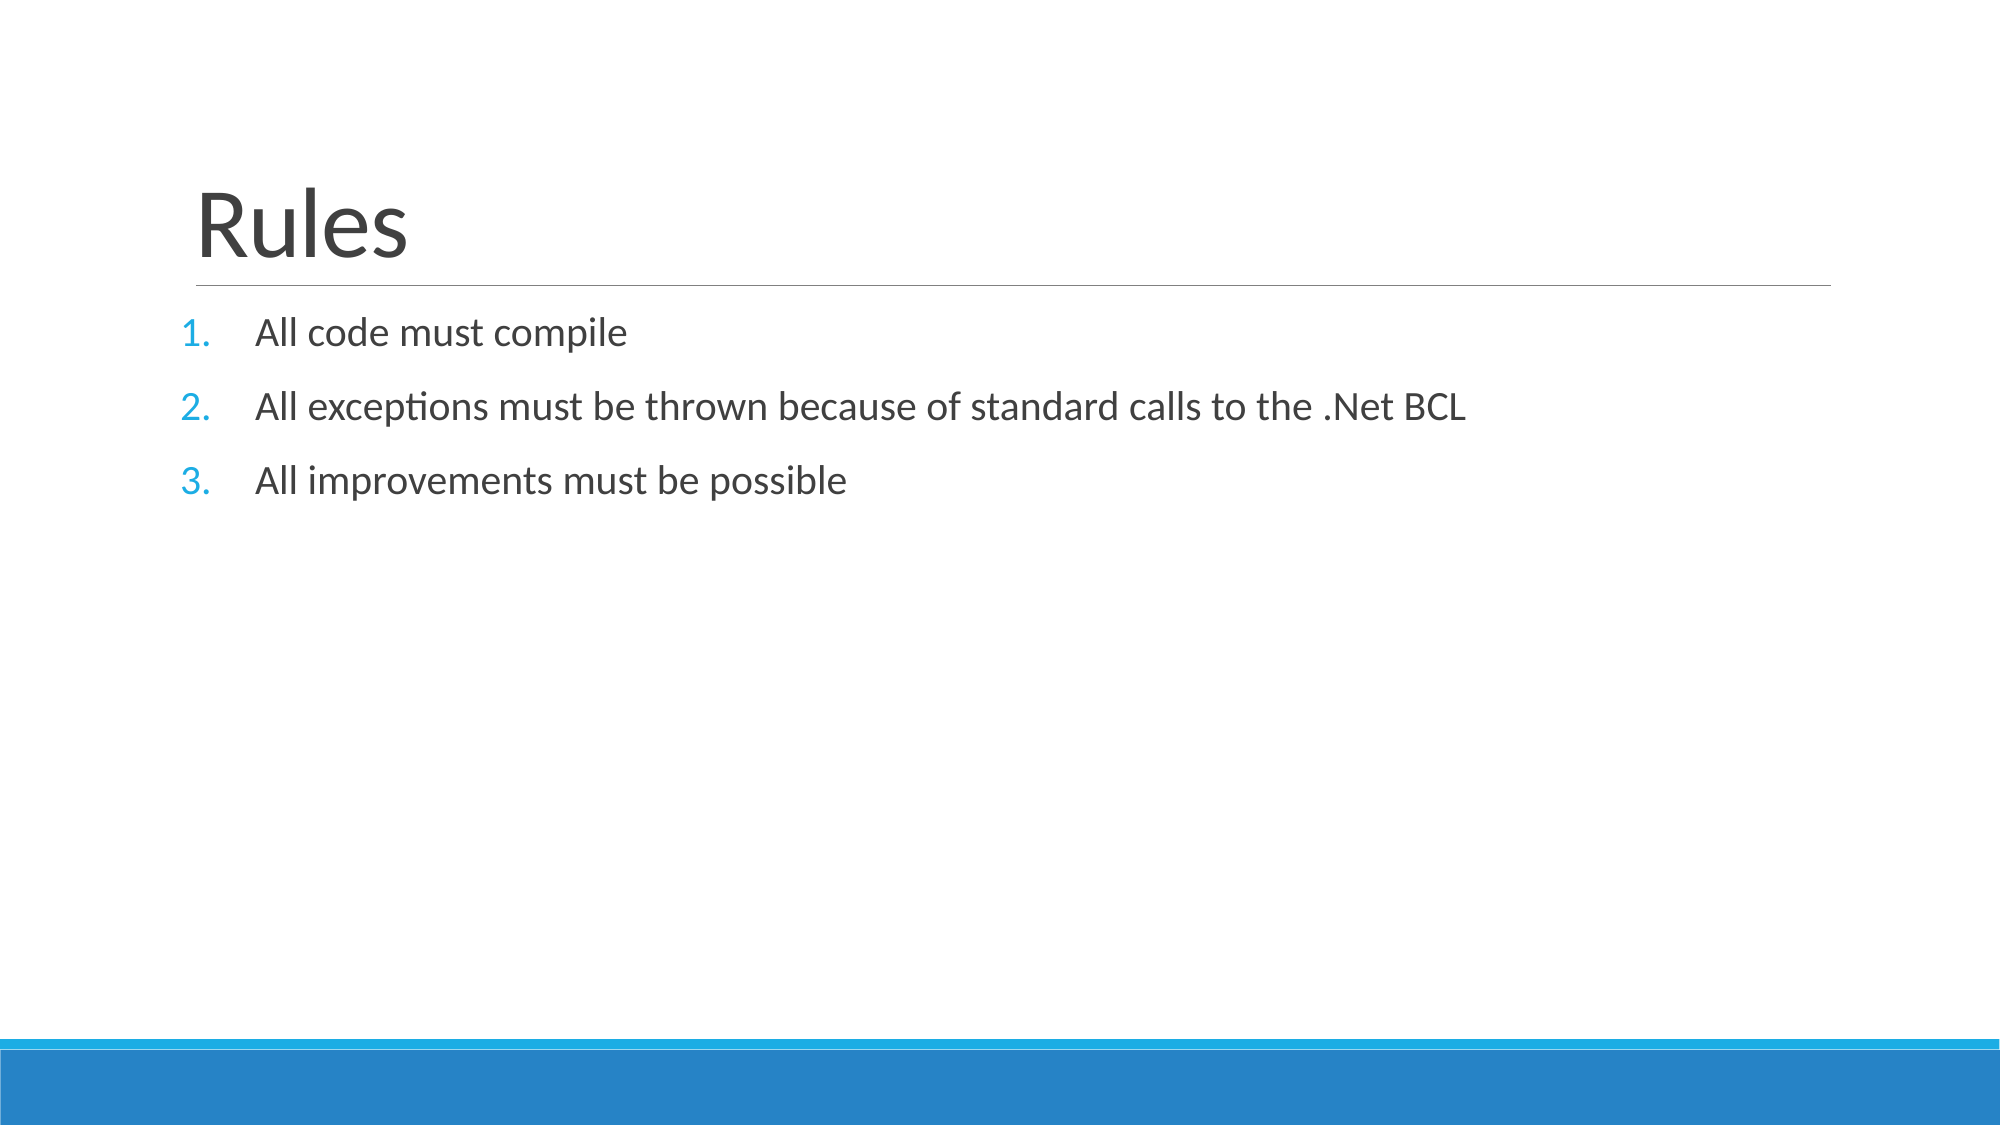

# Rules
All code must compile
All exceptions must be thrown because of standard calls to the .Net BCL
All improvements must be possible